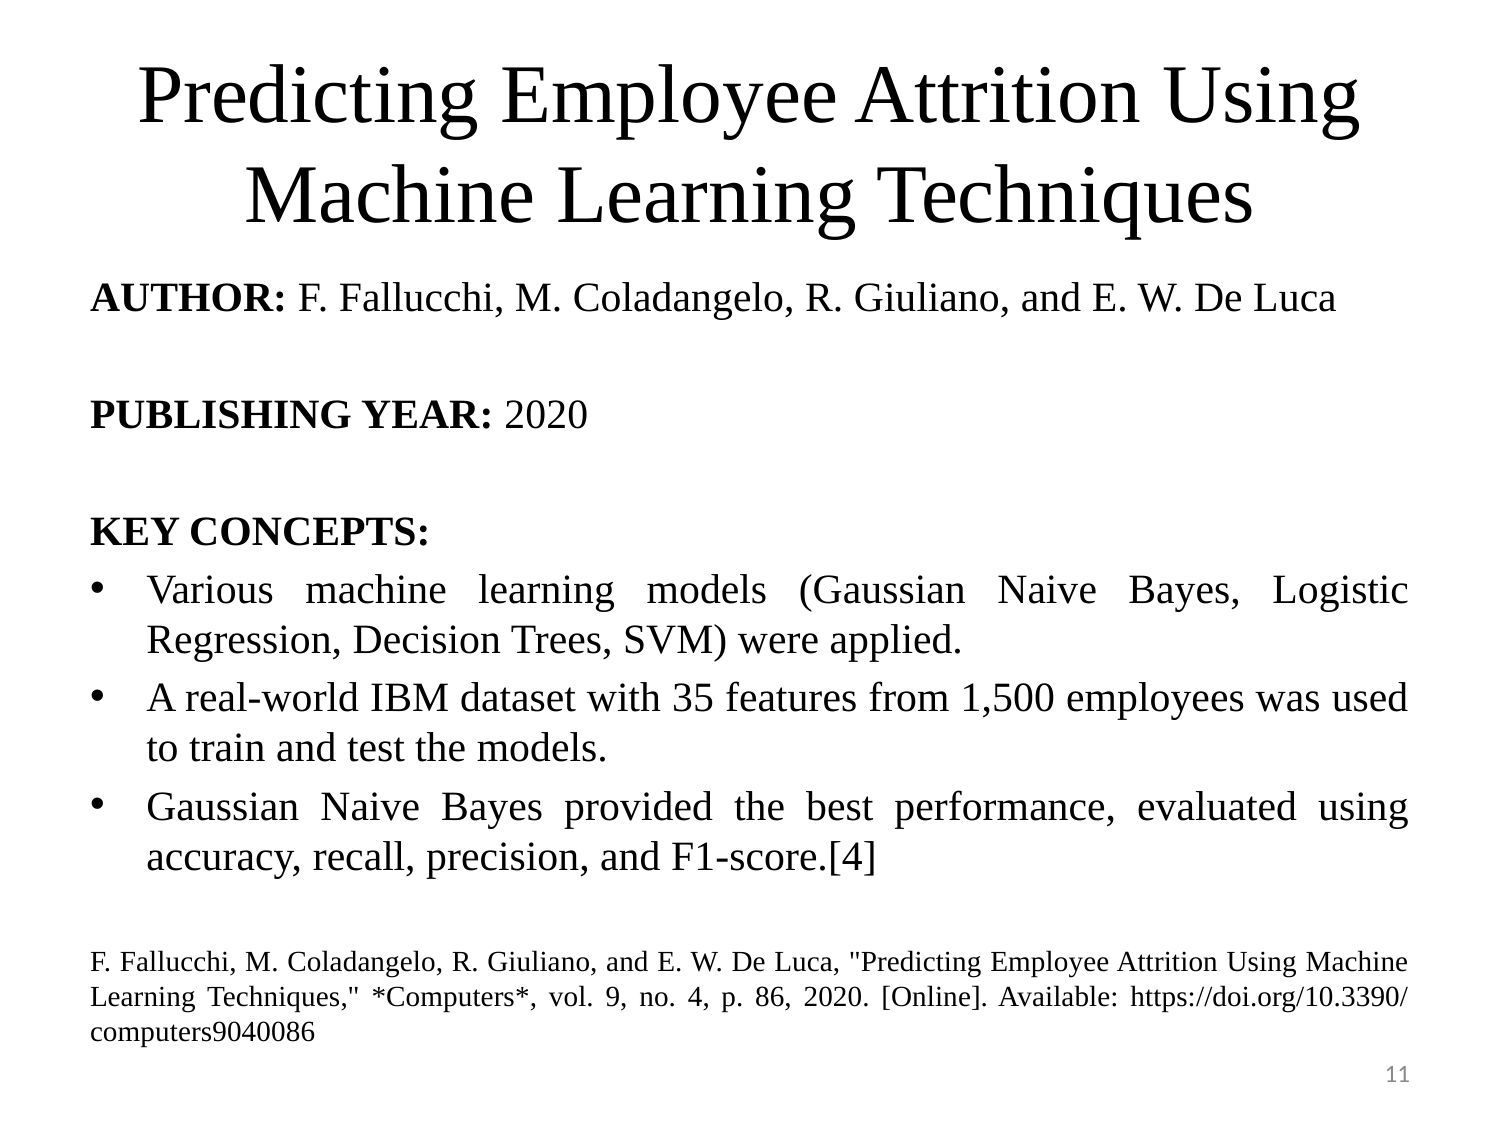

# Predicting Employee Attrition Using Machine Learning Techniques
AUTHOR: F. Fallucchi, M. Coladangelo, R. Giuliano, and E. W. De Luca

PUBLISHING YEAR: 2020

KEY CONCEPTS:
Various machine learning models (Gaussian Naive Bayes, Logistic Regression, Decision Trees, SVM) were applied.
A real-world IBM dataset with 35 features from 1,500 employees was used to train and test the models.
Gaussian Naive Bayes provided the best performance, evaluated using accuracy, recall, precision, and F1-score.[4]

F. Fallucchi, M. Coladangelo, R. Giuliano, and E. W. De Luca, "Predicting Employee Attrition Using Machine Learning Techniques," *Computers*, vol. 9, no. 4, p. 86, 2020. [Online]. Available: https://doi.org/10.3390/computers9040086
11